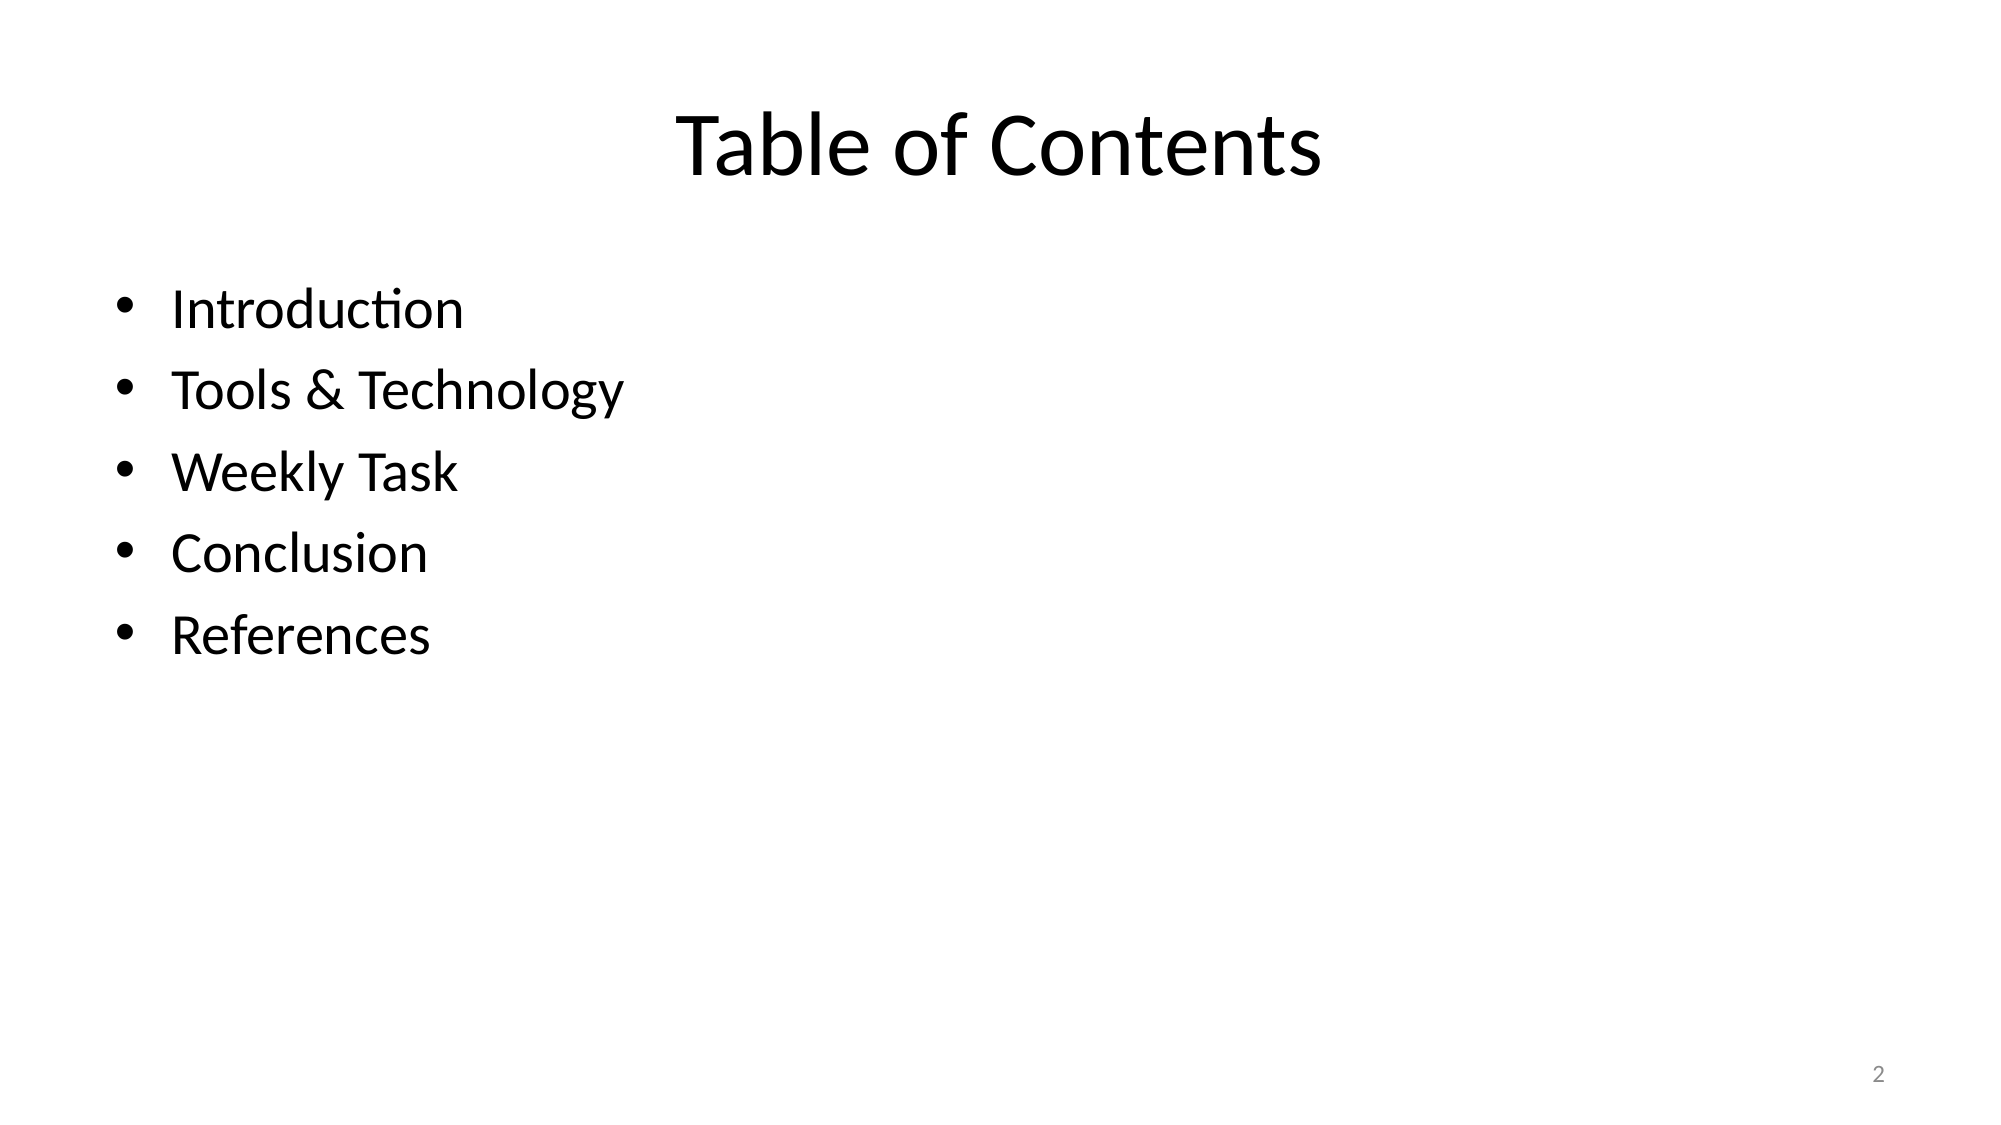

# Table of Contents
Introduction
Tools & Technology
Weekly Task
Conclusion
References

2